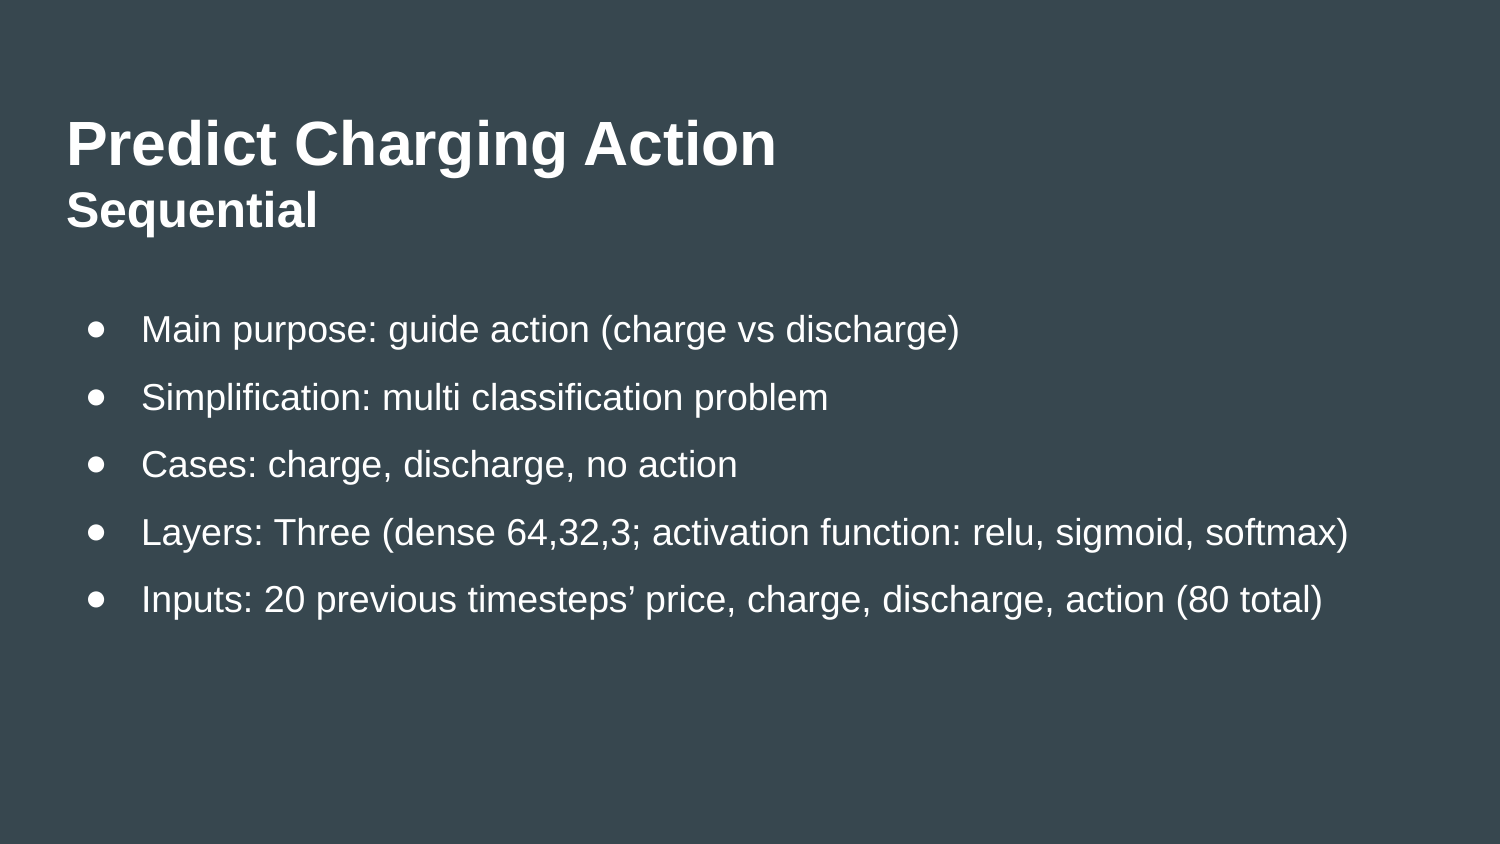

Predict Charging Action
Sequential

Main purpose: guide action (charge vs discharge)
Simplification: multi classification problem
Cases: charge, discharge, no action
Layers: Three (dense 64,32,3; activation function: relu, sigmoid, softmax)
Inputs: 20 previous timesteps’ price, charge, discharge, action (80 total)